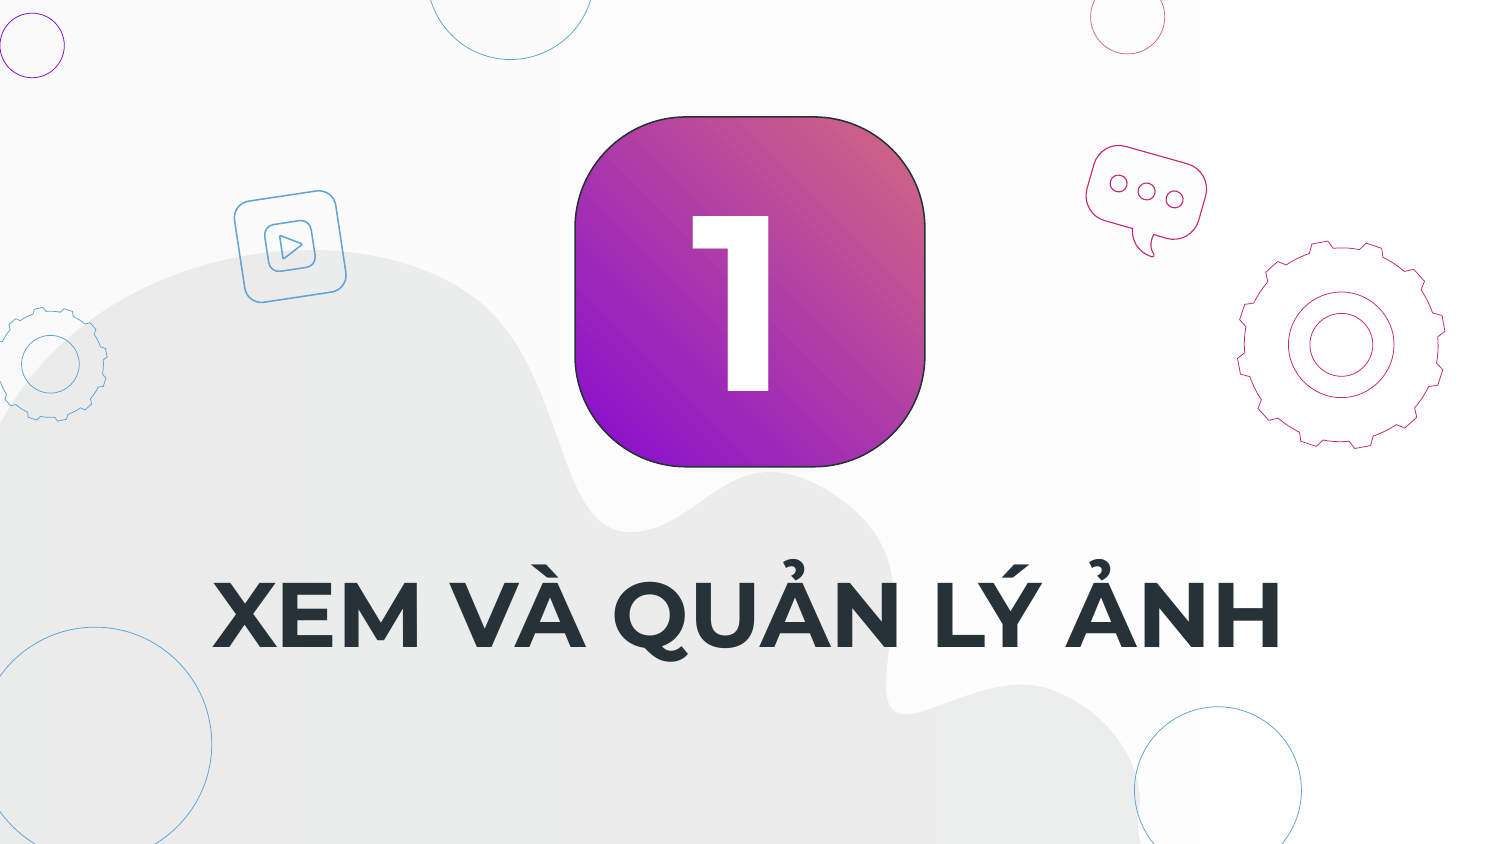

1

# XEM VÀ QUẢN LÝ ẢNH